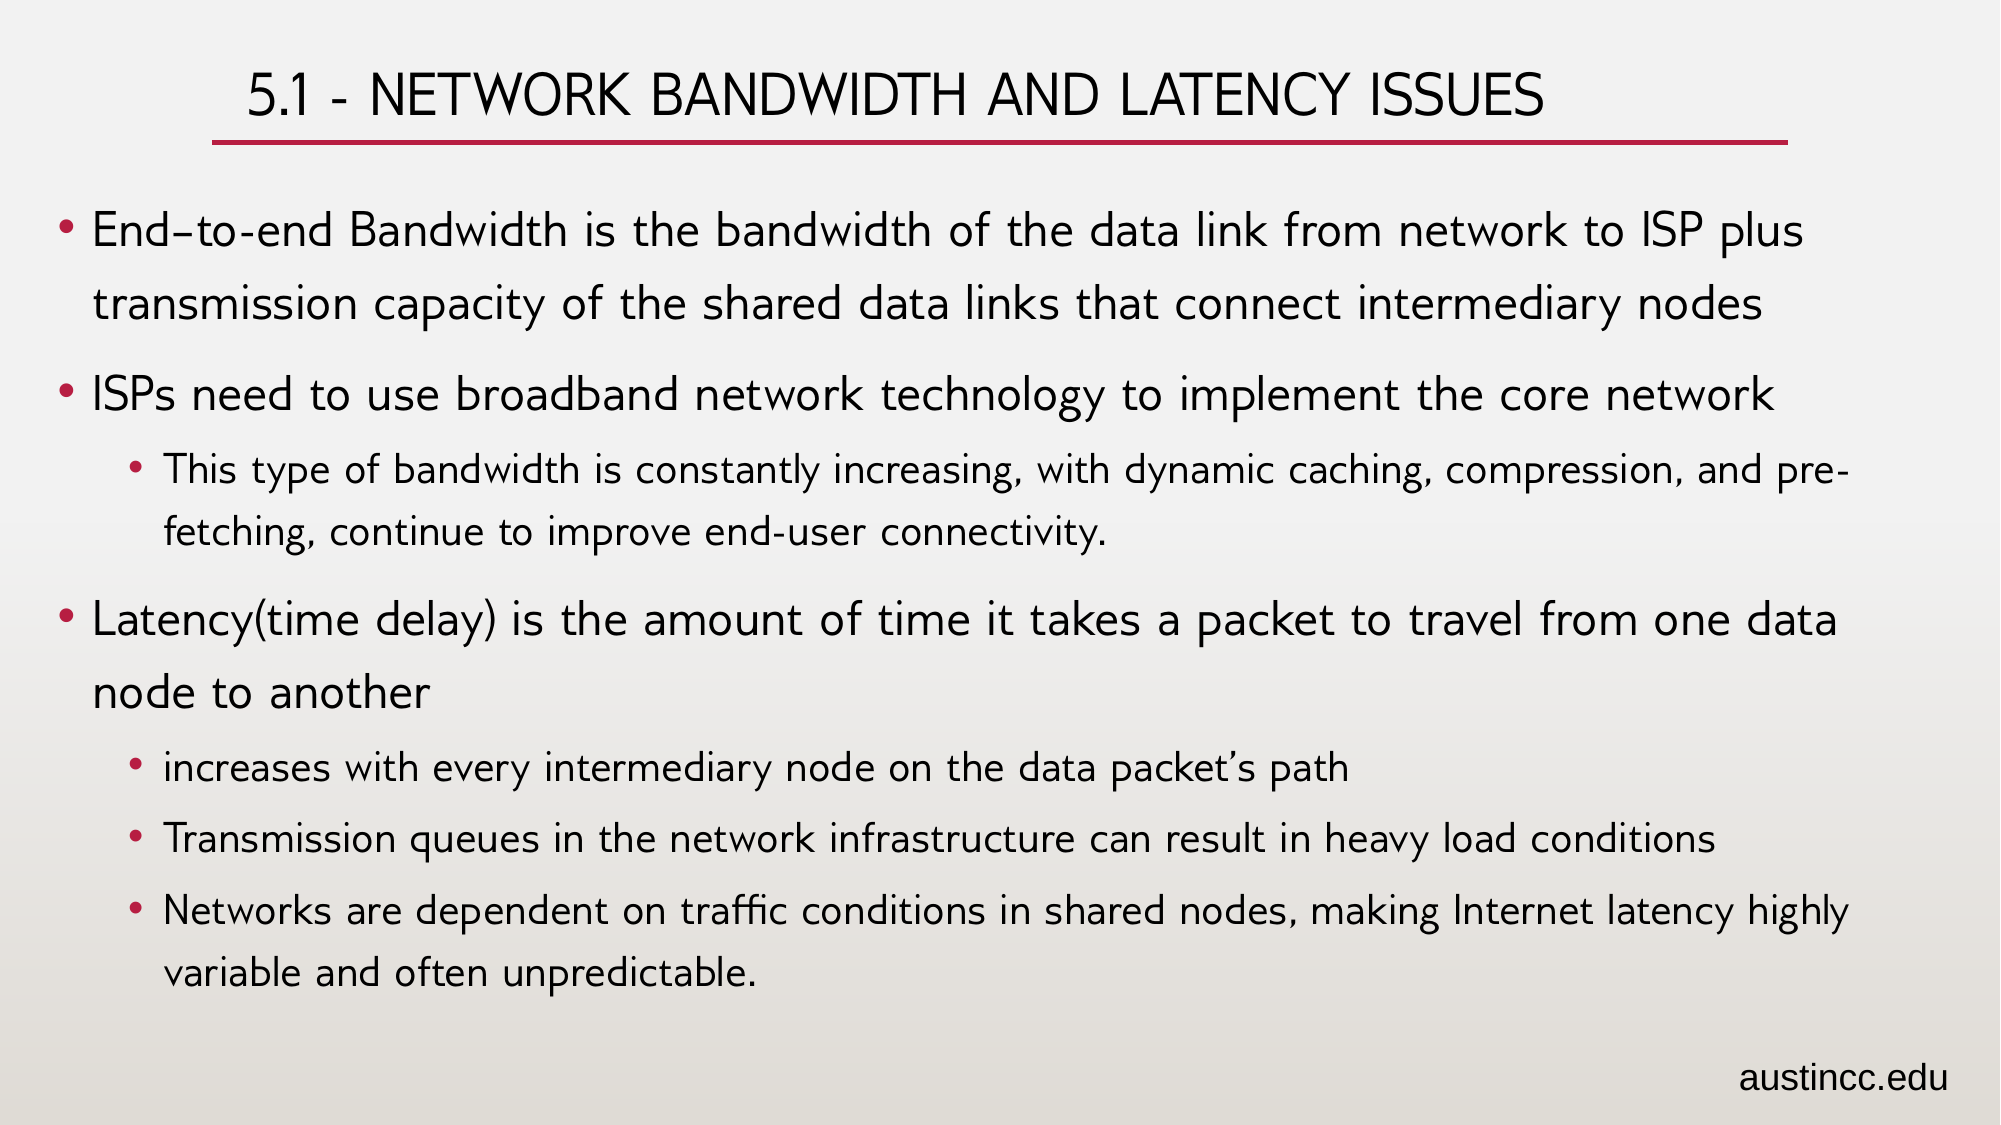

# 5.1 - Network Bandwidth and Latency Issues
End–to-end Bandwidth is the bandwidth of the data link from network to ISP plus  transmission capacity of the shared data links that connect intermediary nodes
ISPs need to use broadband network technology to implement the core network
This type of bandwidth is constantly increasing, with dynamic caching, compression, and pre-fetching, continue to improve end-user connectivity.
Latency(time delay) is the amount of time it takes a packet to travel from one data node to another
increases with every intermediary node on the data packet’s path
Transmission queues in the network infrastructure can result in heavy load conditions
Networks are dependent on traffic conditions in shared nodes, making Internet latency highly variable and often unpredictable.